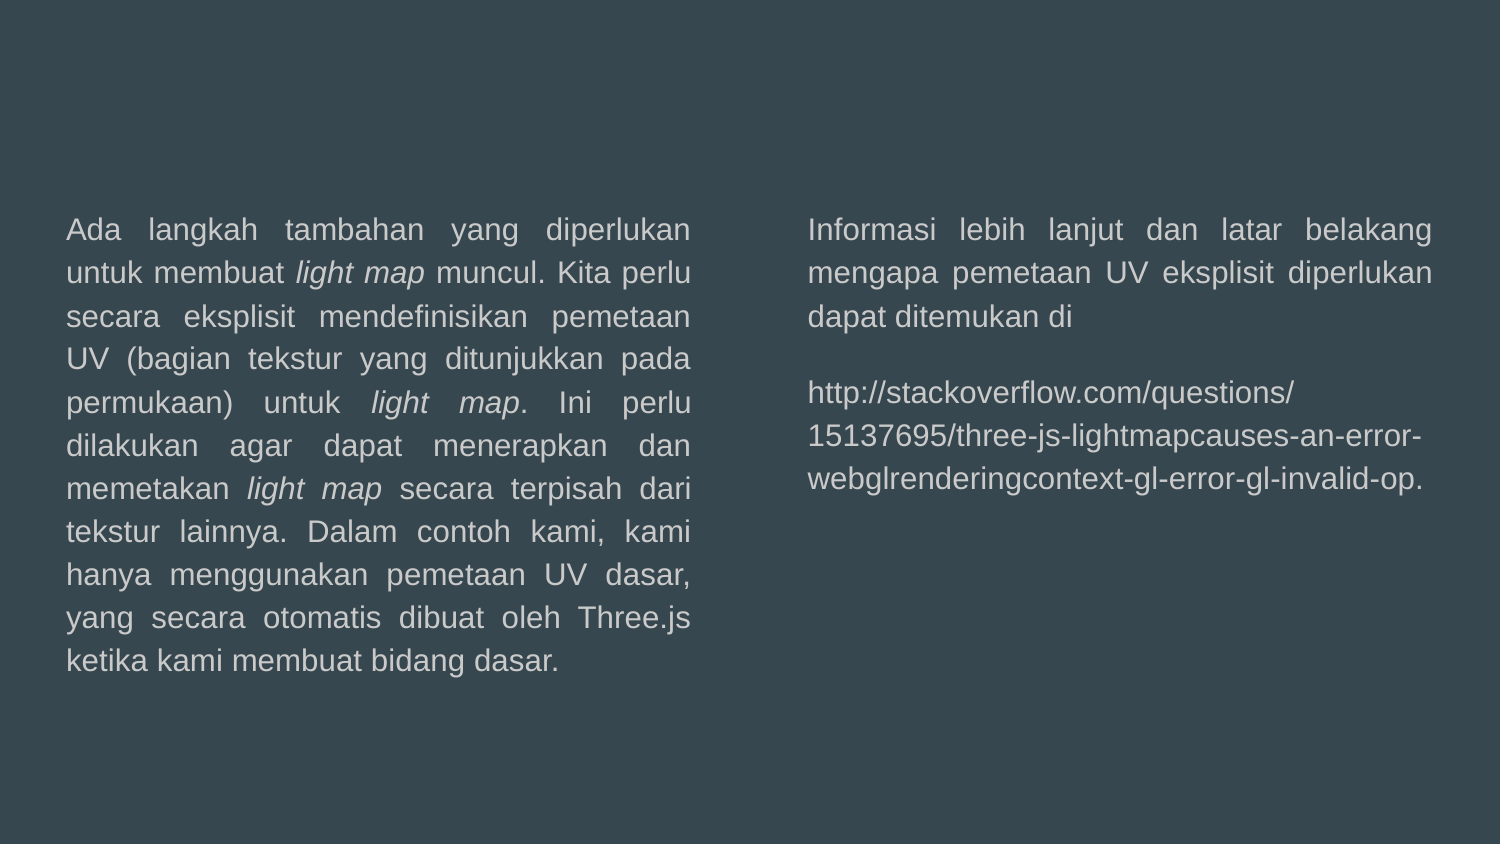

#
Ada langkah tambahan yang diperlukan untuk membuat light map muncul. Kita perlu secara eksplisit mendefinisikan pemetaan UV (bagian tekstur yang ditunjukkan pada permukaan) untuk light map. Ini perlu dilakukan agar dapat menerapkan dan memetakan light map secara terpisah dari tekstur lainnya. Dalam contoh kami, kami hanya menggunakan pemetaan UV dasar, yang secara otomatis dibuat oleh Three.js ketika kami membuat bidang dasar.
Informasi lebih lanjut dan latar belakang mengapa pemetaan UV eksplisit diperlukan dapat ditemukan di
http://stackoverflow.com/questions/15137695/three-js-lightmapcauses-an-error-webglrenderingcontext-gl-error-gl-invalid-op.